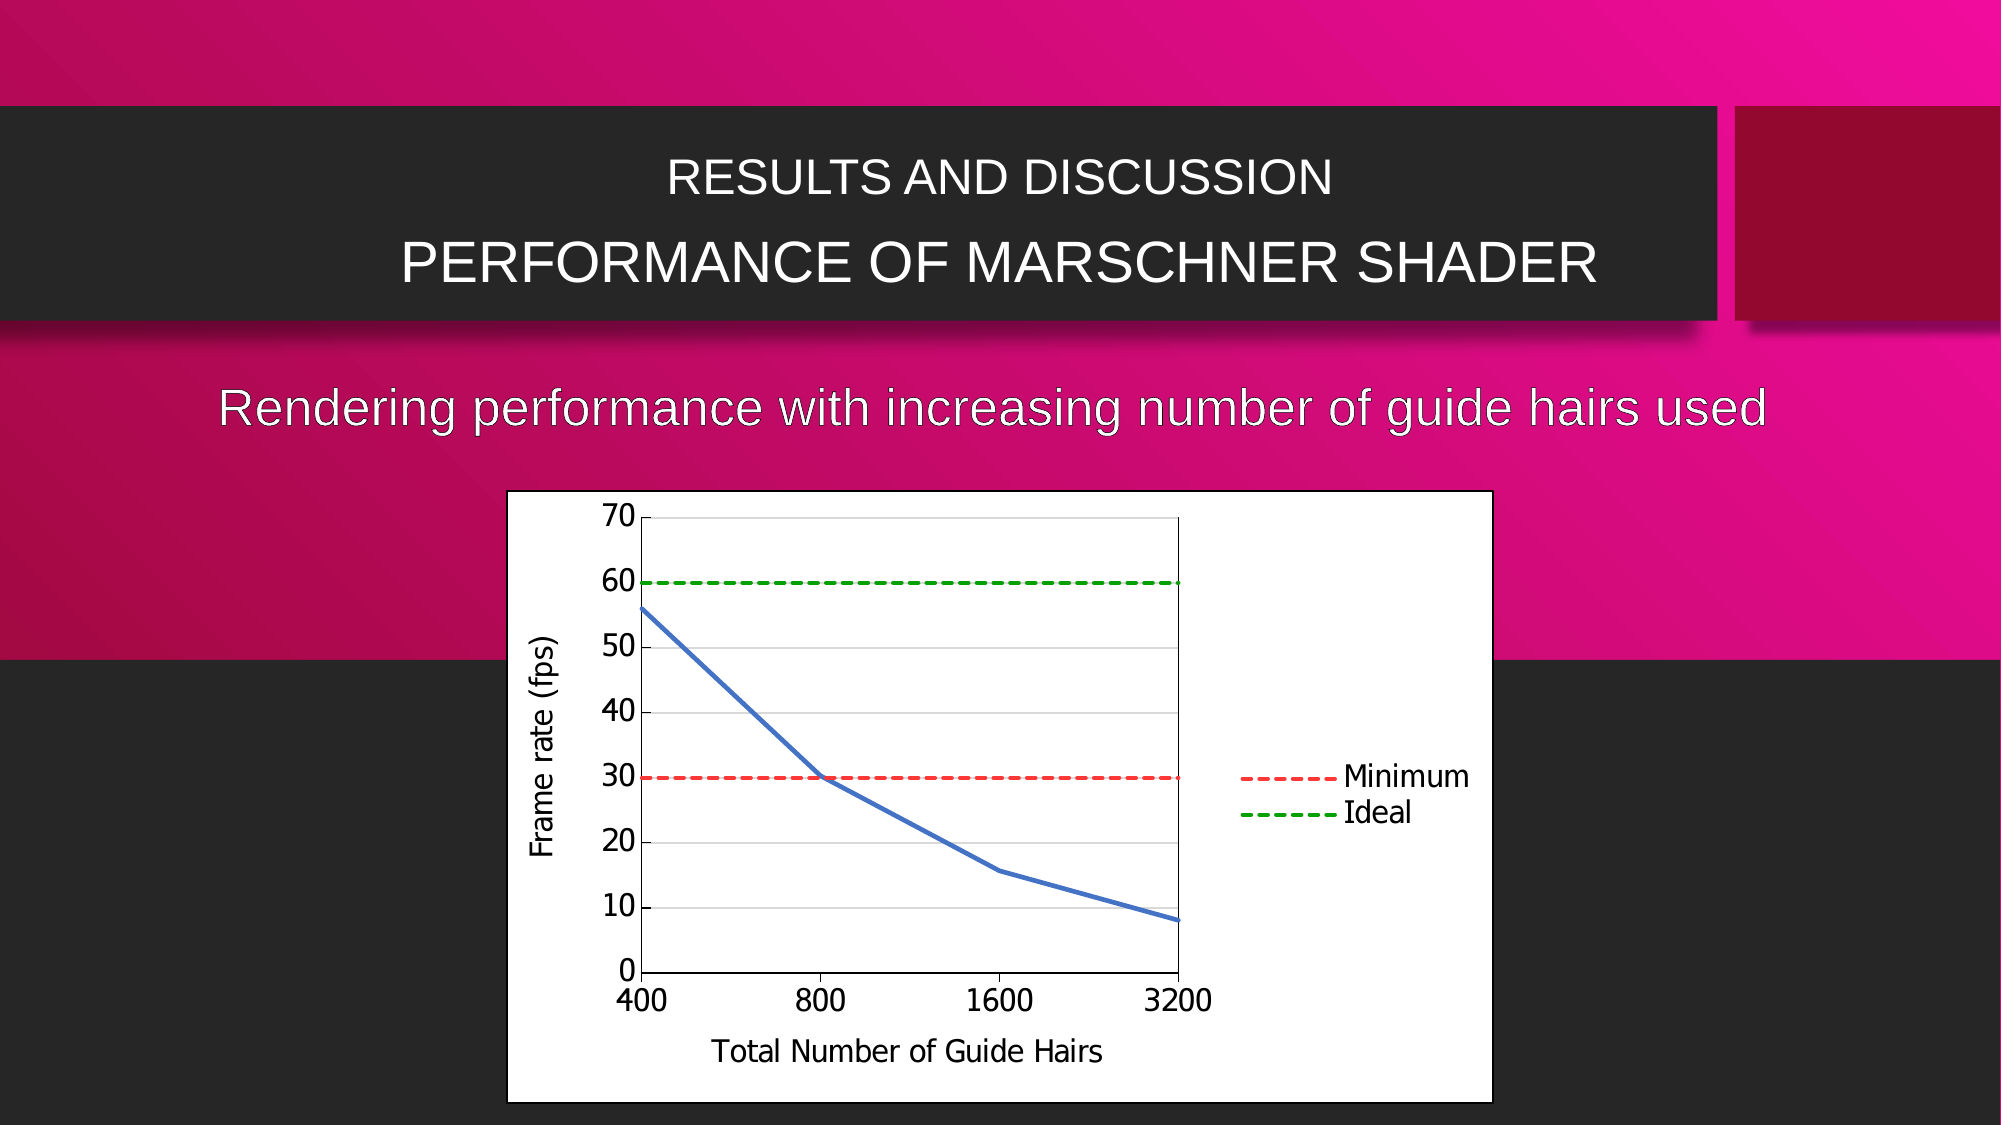

RESULTS AND DISCUSSION
PERFORMANCE OF MARSCHNER SHADER
Rendering performance with increasing number of guide hairs used

### Chart

| Category | Frame Rate (fps) | Minimum | Ideal |
|---|---|---|---|
| 400 | 56.02 | 30.0 | 60.0 |
| 800 | 30.3 | 30.0 | 60.0 |
| 1600 | 15.7 | 30.0 | 60.0 |
| 3200 | 8.1 | 30.0 | 60.0 |